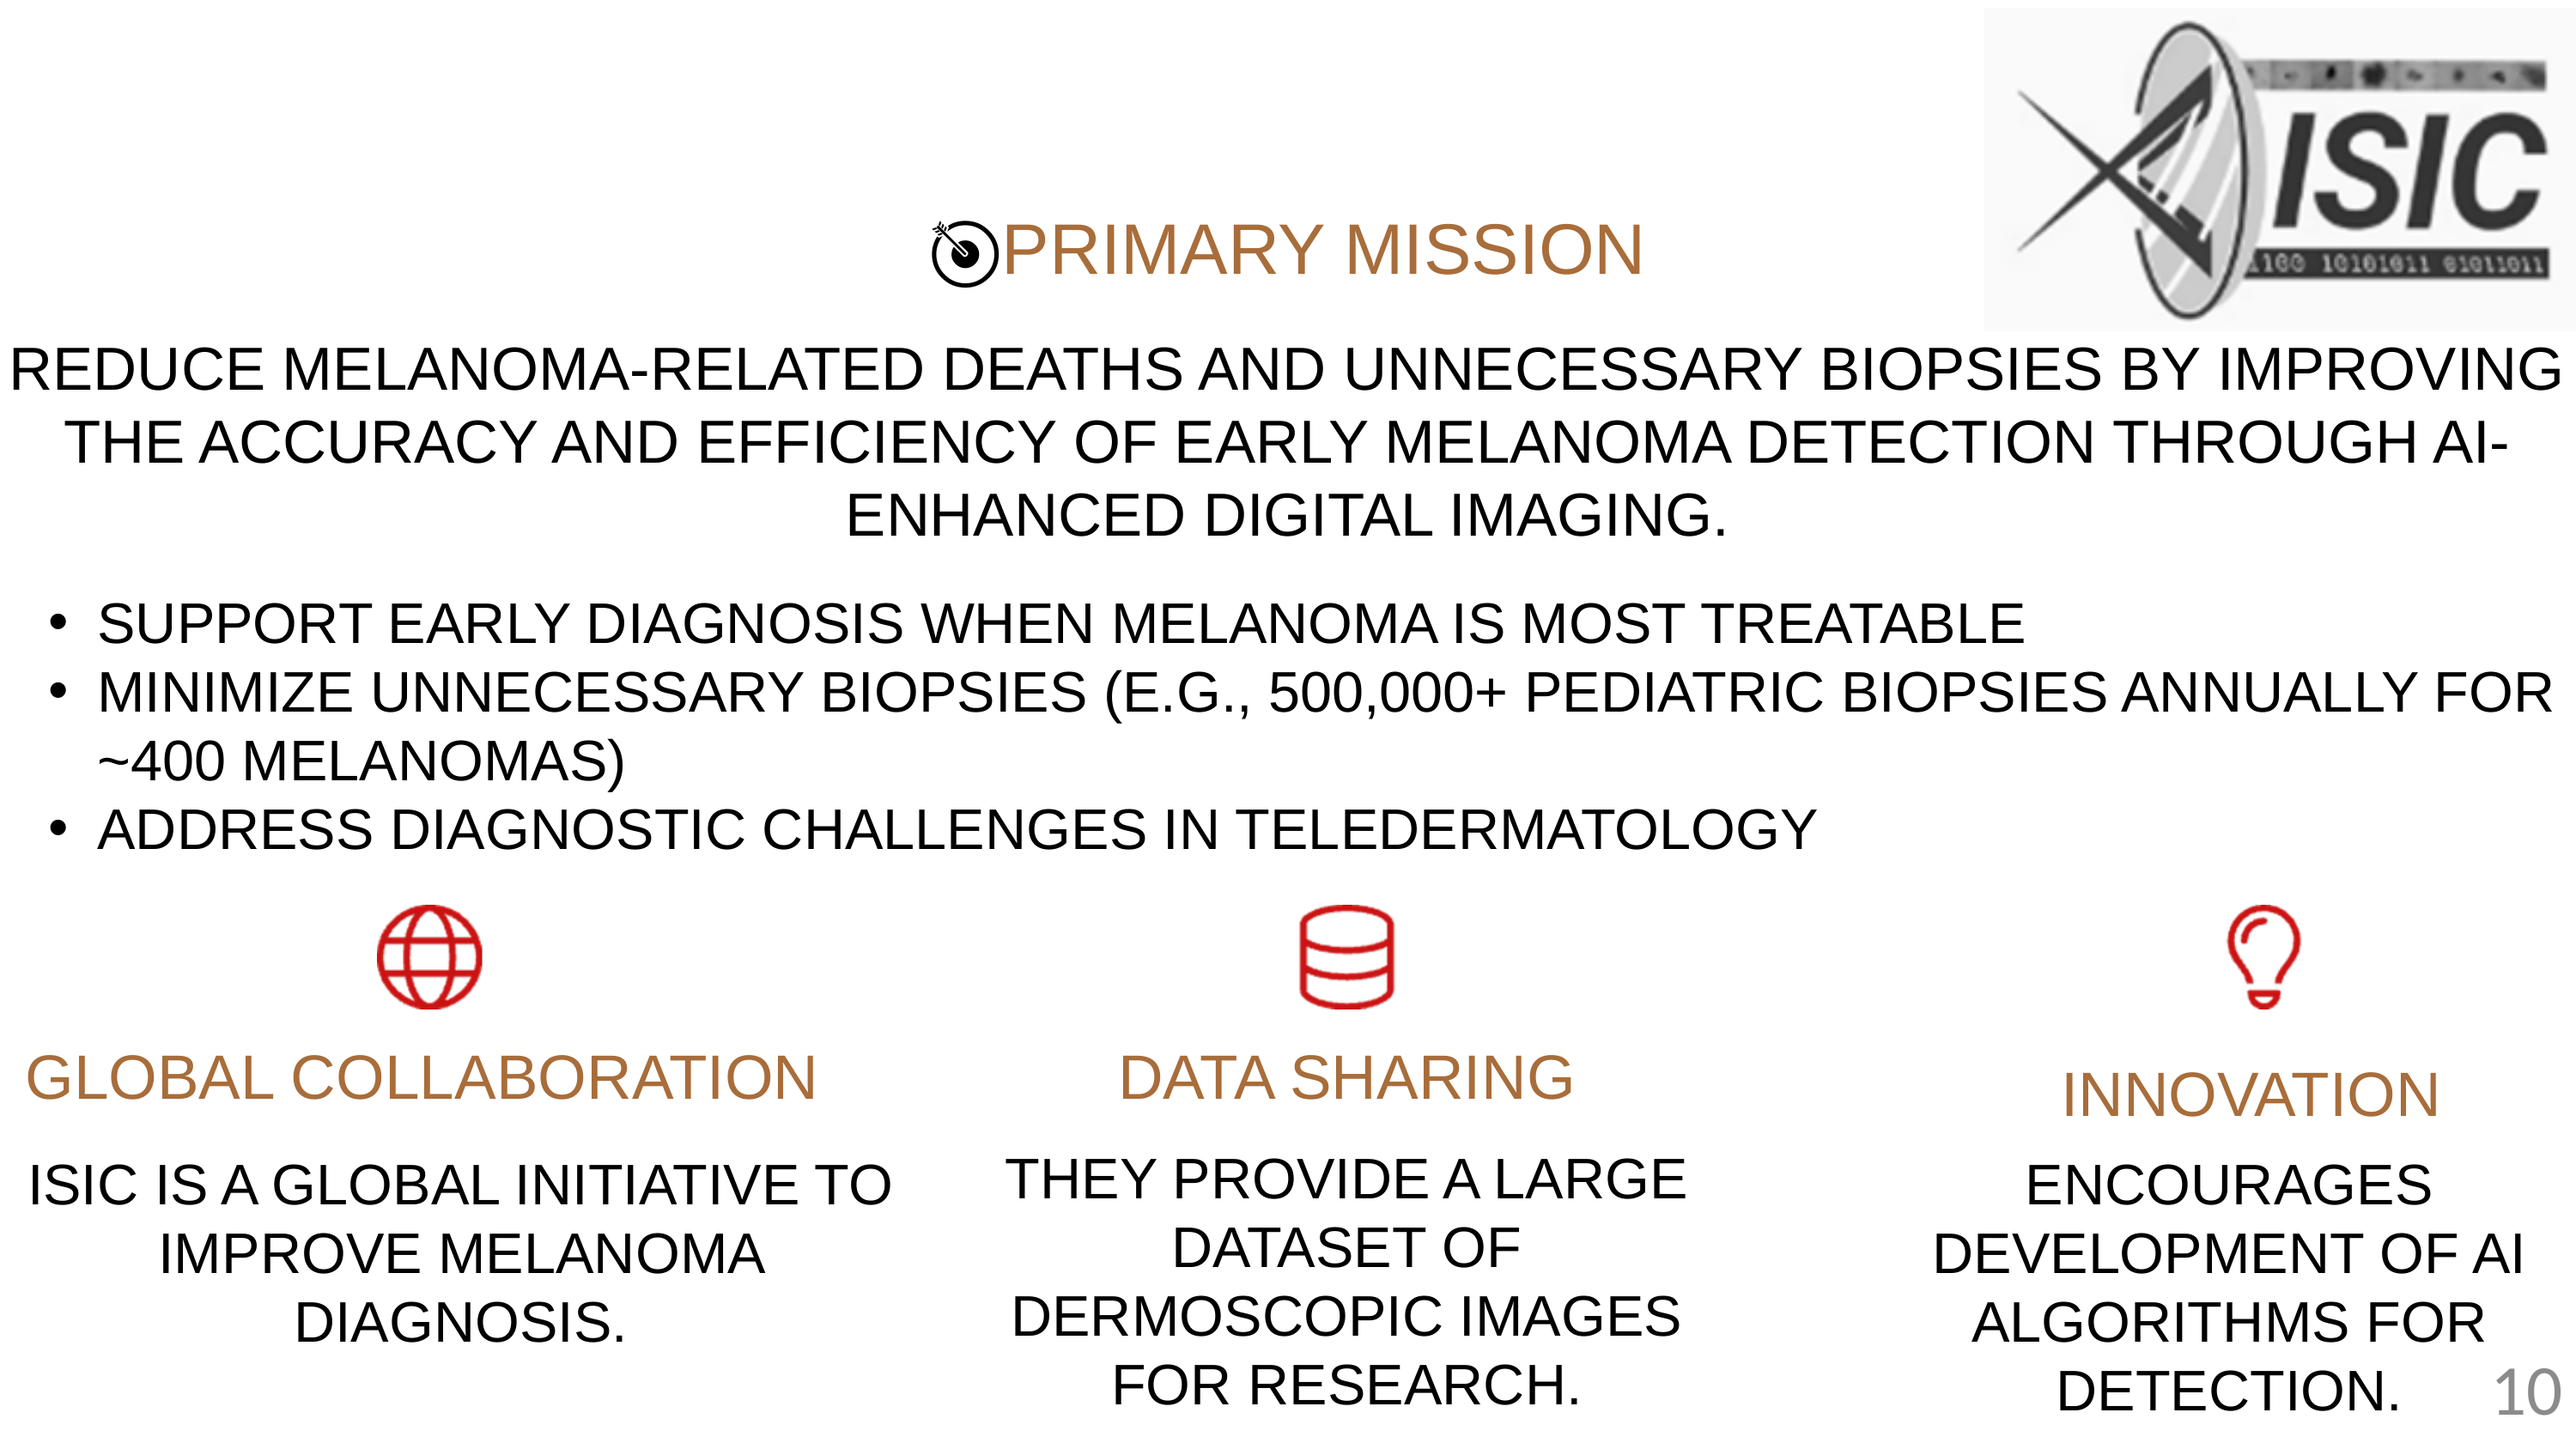

🎯PRIMARY MISSION
REDUCE MELANOMA-RELATED DEATHS AND UNNECESSARY BIOPSIES BY IMPROVING THE ACCURACY AND EFFICIENCY OF EARLY MELANOMA DETECTION THROUGH AI-ENHANCED DIGITAL IMAGING.
SUPPORT EARLY DIAGNOSIS WHEN MELANOMA IS MOST TREATABLE
MINIMIZE UNNECESSARY BIOPSIES (E.G., 500,000+ PEDIATRIC BIOPSIES ANNUALLY FOR ~400 MELANOMAS)
ADDRESS DIAGNOSTIC CHALLENGES IN TELEDERMATOLOGY

GLOBAL COLLABORATION
DATA SHARING
INNOVATION
THEY PROVIDE A LARGE DATASET OF DERMOSCOPIC IMAGES FOR RESEARCH.
ISIC IS A GLOBAL INITIATIVE TO IMPROVE MELANOMA DIAGNOSIS.
ENCOURAGES DEVELOPMENT OF AI ALGORITHMS FOR DETECTION.
10